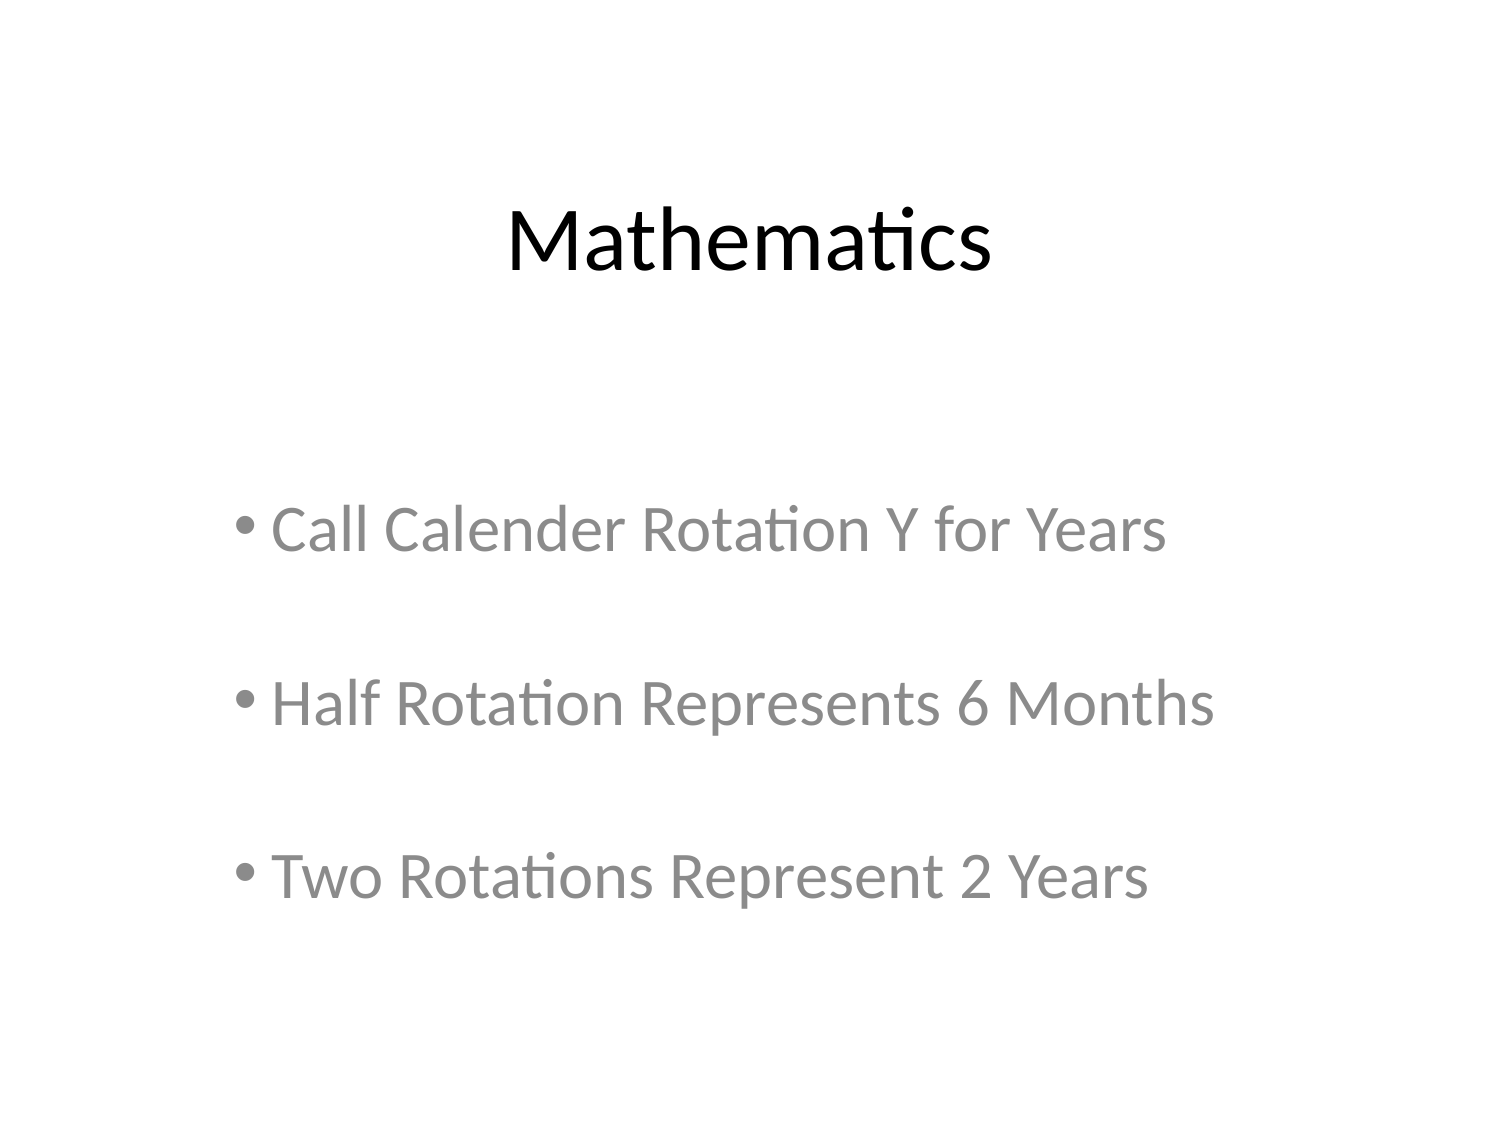

# Mathematics
 Call Calender Rotation Y for Years
 Half Rotation Represents 6 Months
 Two Rotations Represent 2 Years